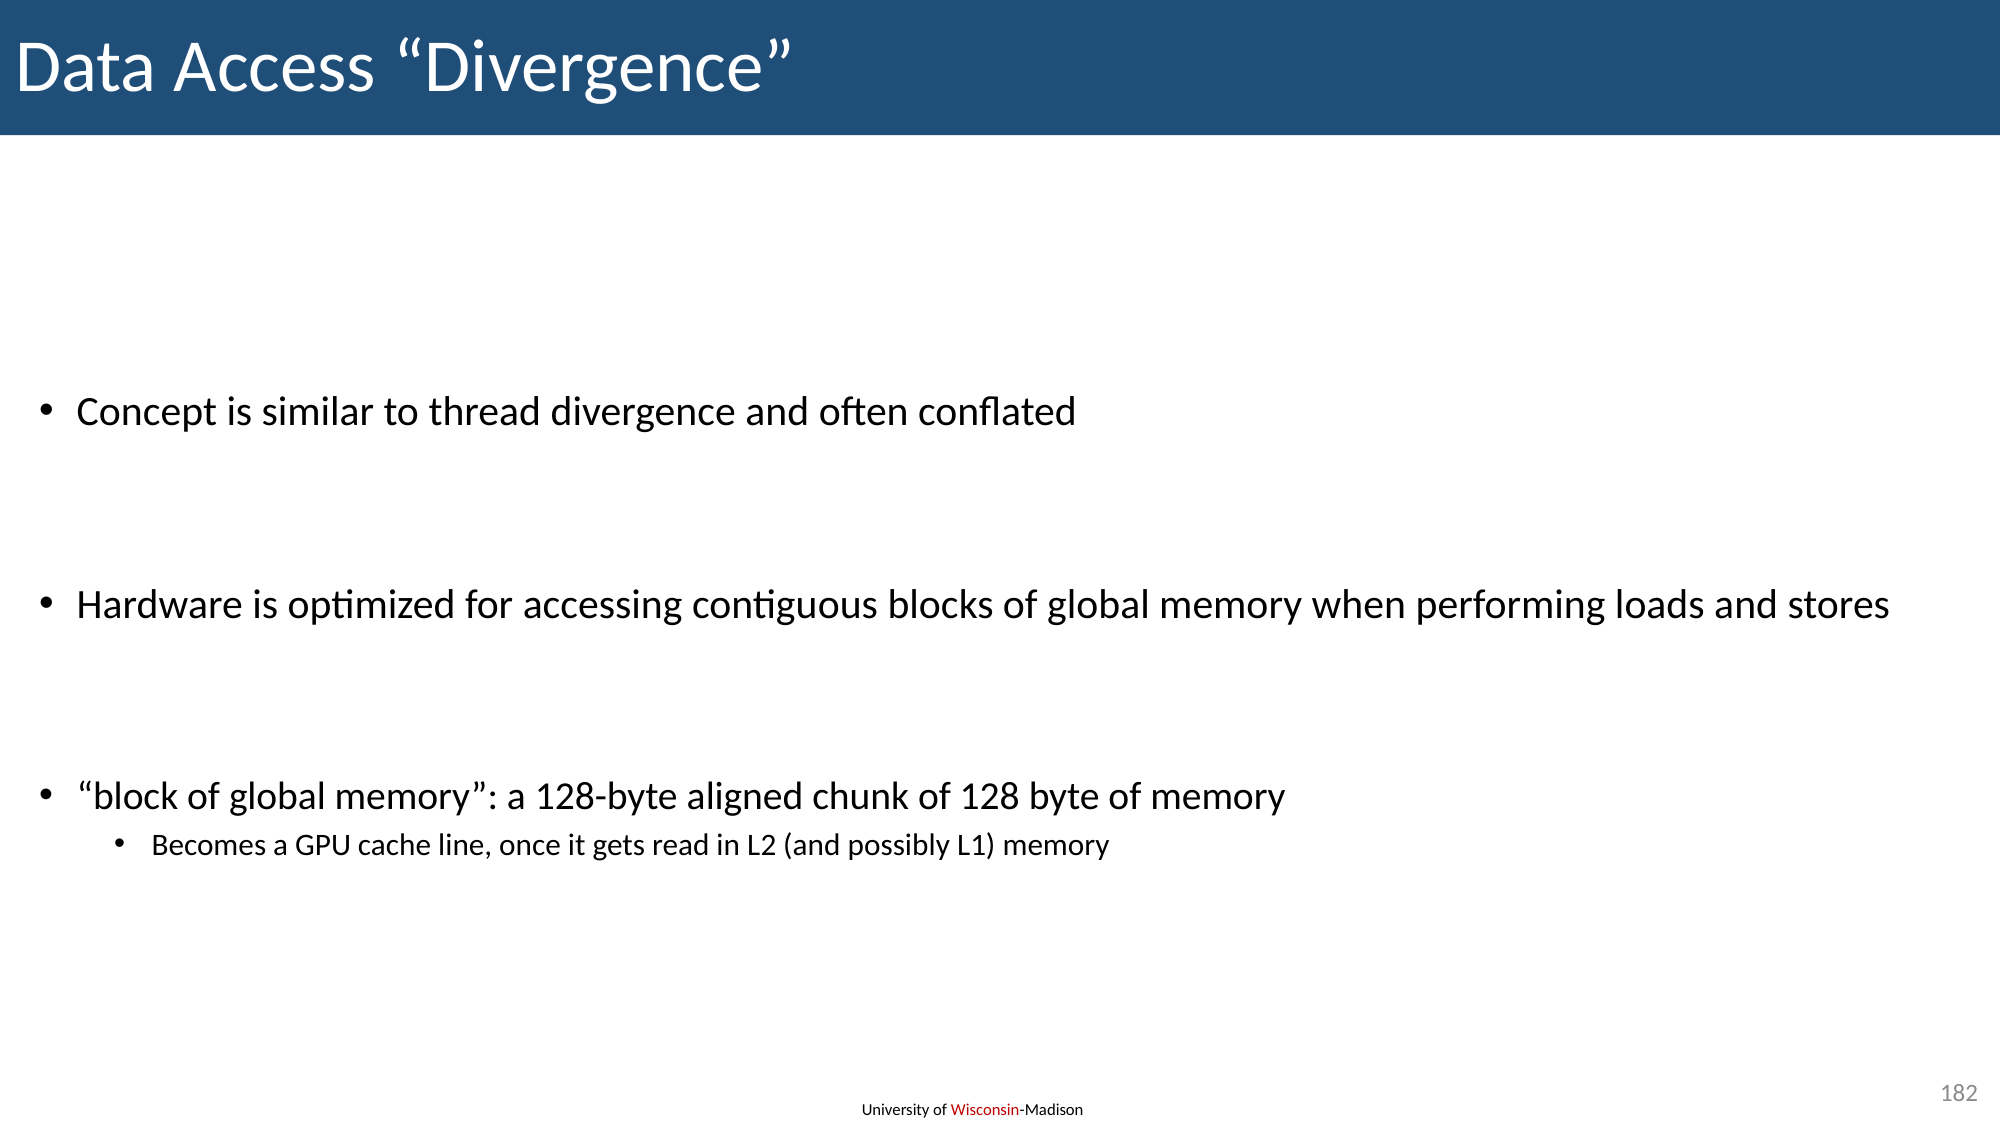

# Data Access “Divergence”

Concept is similar to thread divergence and often conflated

Hardware is optimized for accessing contiguous blocks of global memory when performing loads and stores

“block of global memory”: a 128-byte aligned chunk of 128 byte of memory
Becomes a GPU cache line, once it gets read in L2 (and possibly L1) memory
182